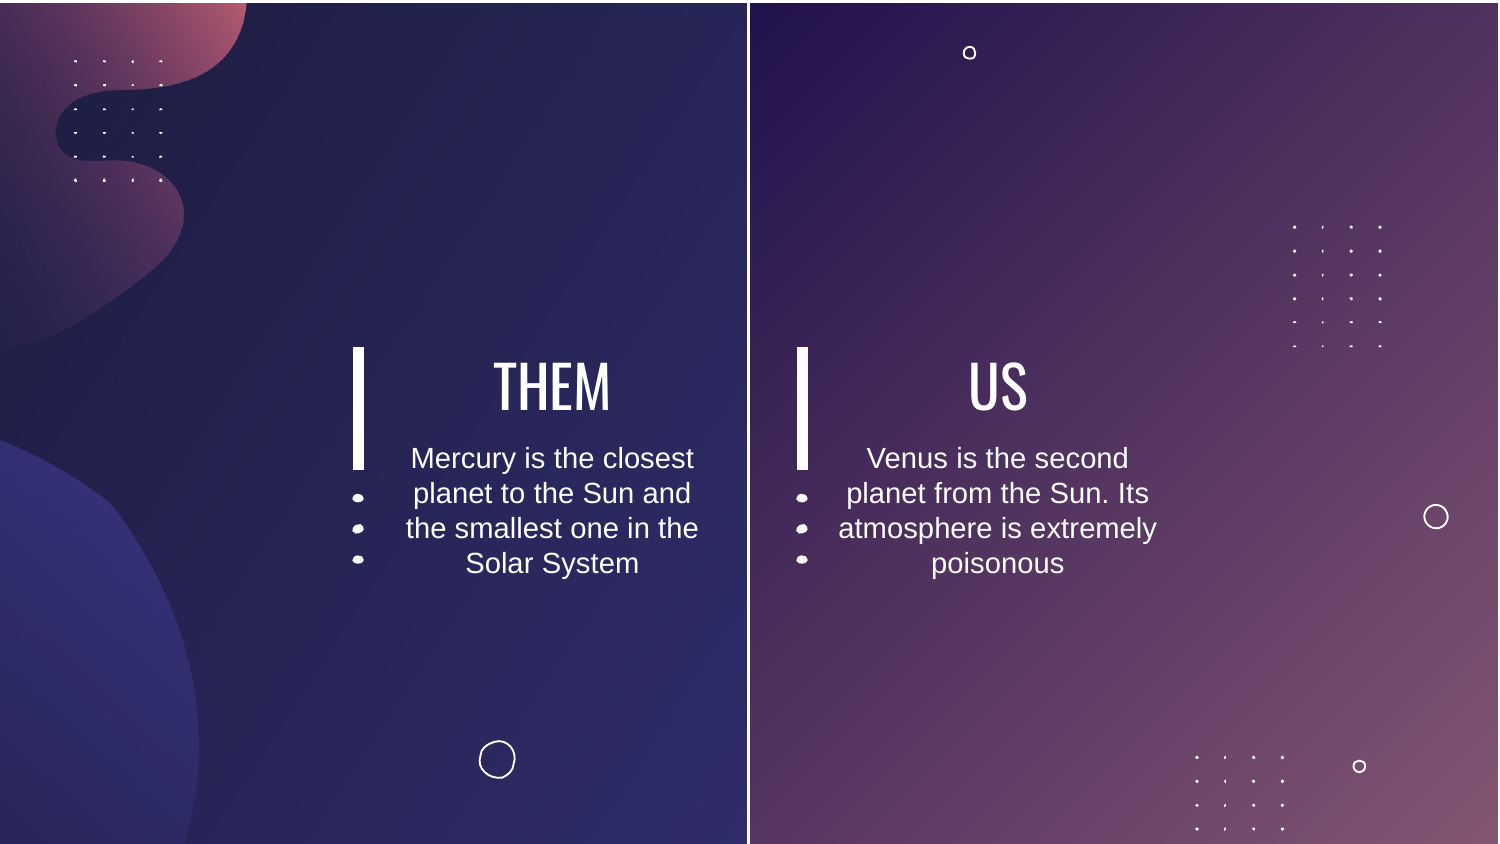

THEM
# US

Mercury is the closest planet to the Sun and the smallest one in the
Solar System
Venus is the second planet from the Sun. Its atmosphere is extremely poisonous